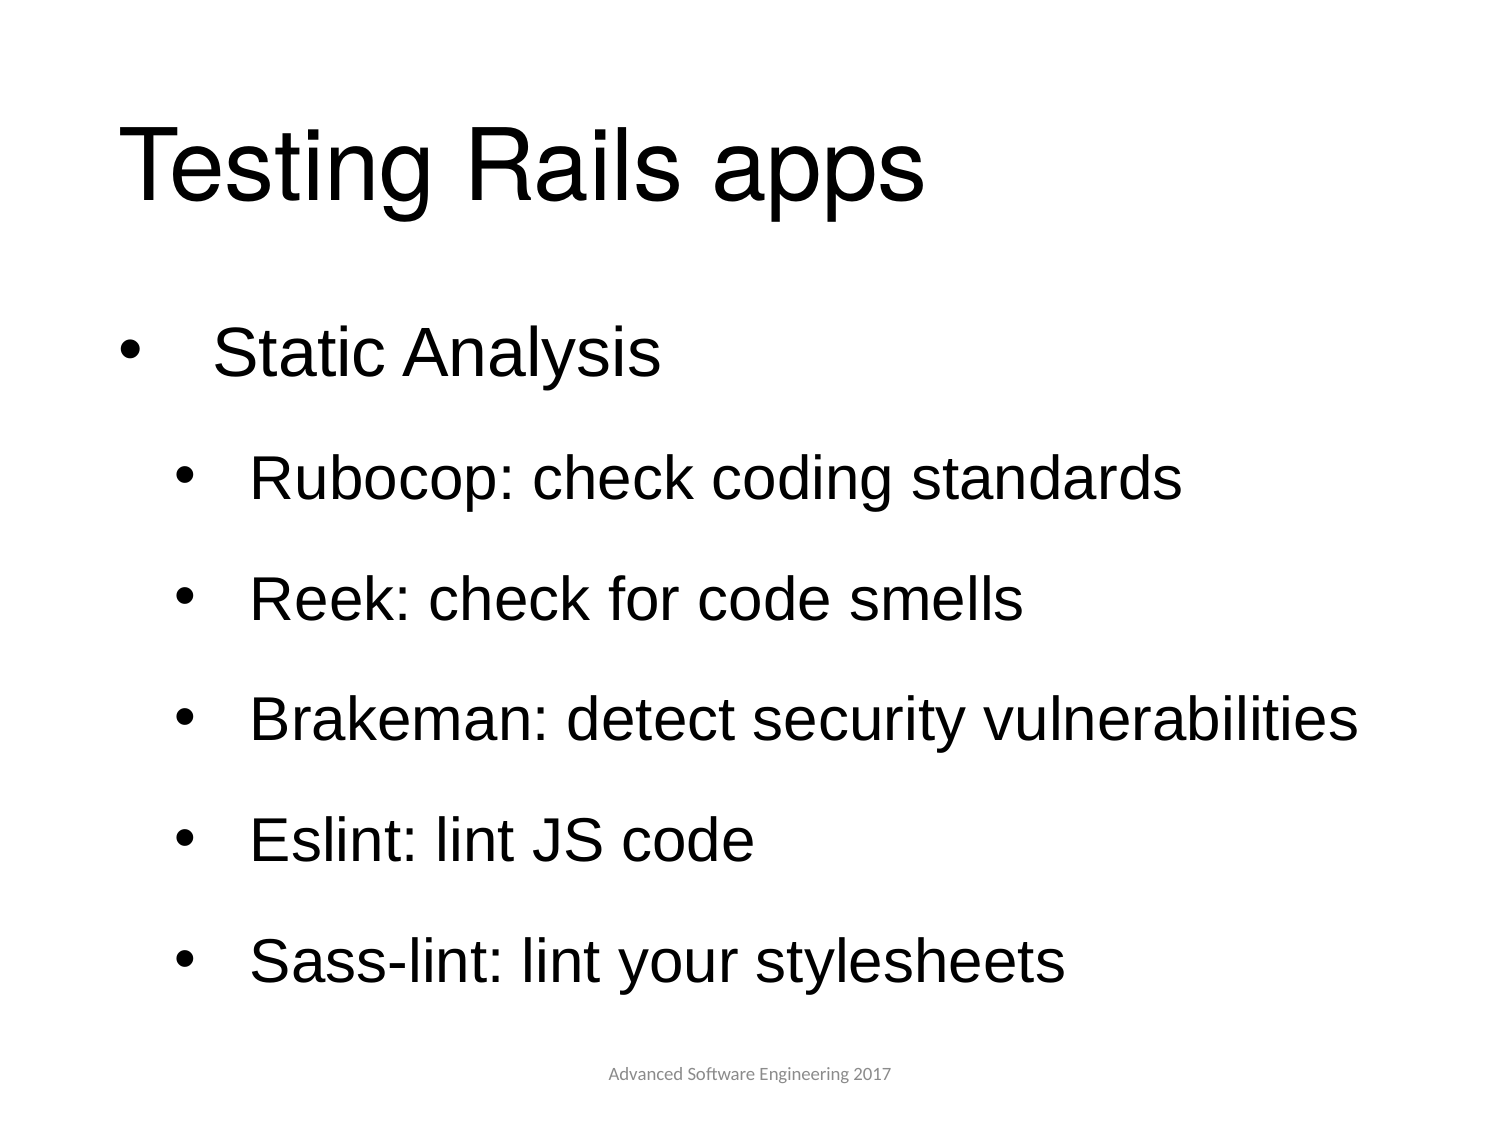

# Testing Rails apps
Static Analysis
Rubocop: check coding standards
Reek: check for code smells
Brakeman: detect security vulnerabilities
Eslint: lint JS code
Sass-lint: lint your stylesheets
Advanced Software Engineering 2017